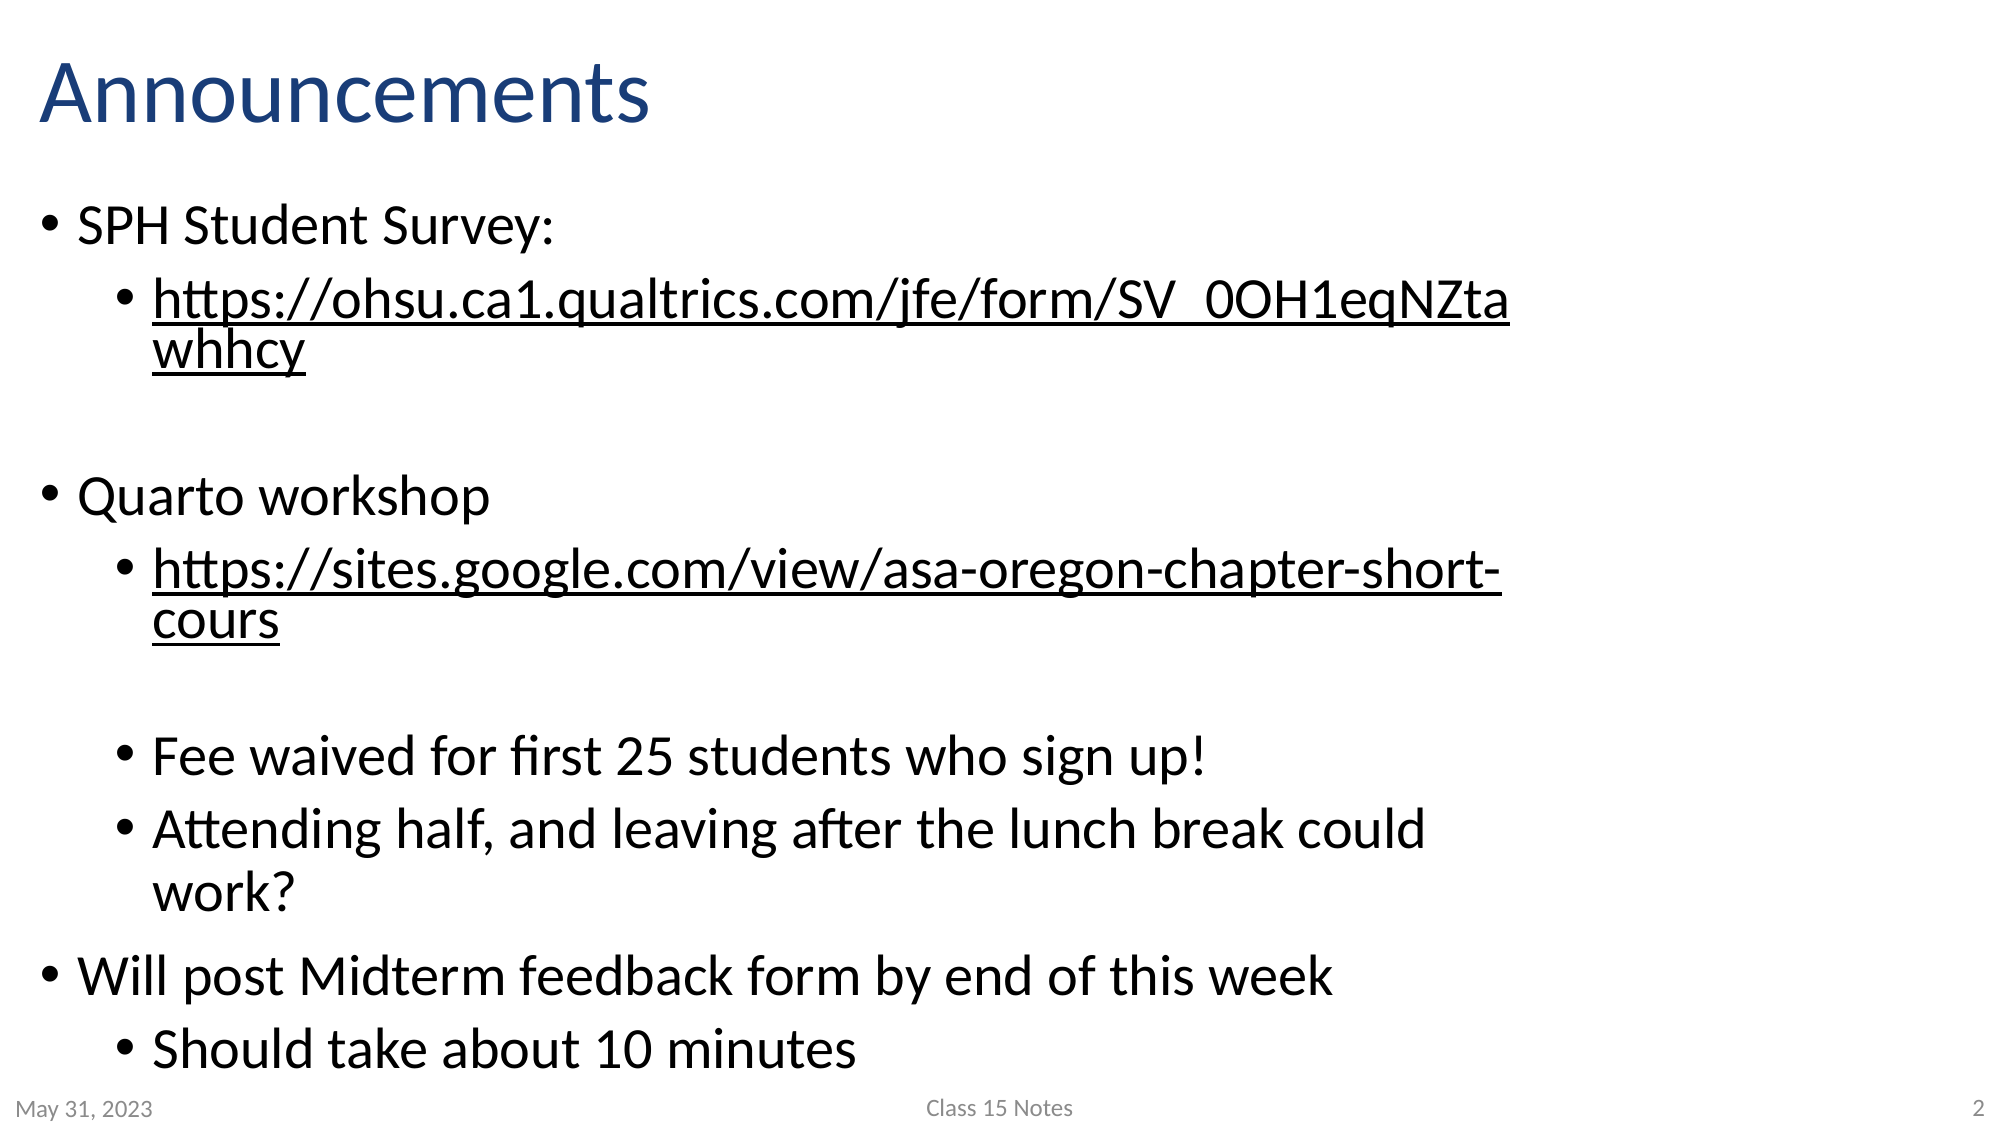

# Announcements
SPH Student Survey:
https://ohsu.ca1.qualtrics.com/jfe/form/SV_0OH1eqNZtawhhcy
Quarto workshop
https://sites.google.com/view/asa-oregon-chapter-short-cours
Fee waived for first 25 students who sign up!
Attending half, and leaving after the lunch break could work?
Will post Midterm feedback form by end of this week
Should take about 10 minutes

Class 15 Notes
2
May 31, 2023